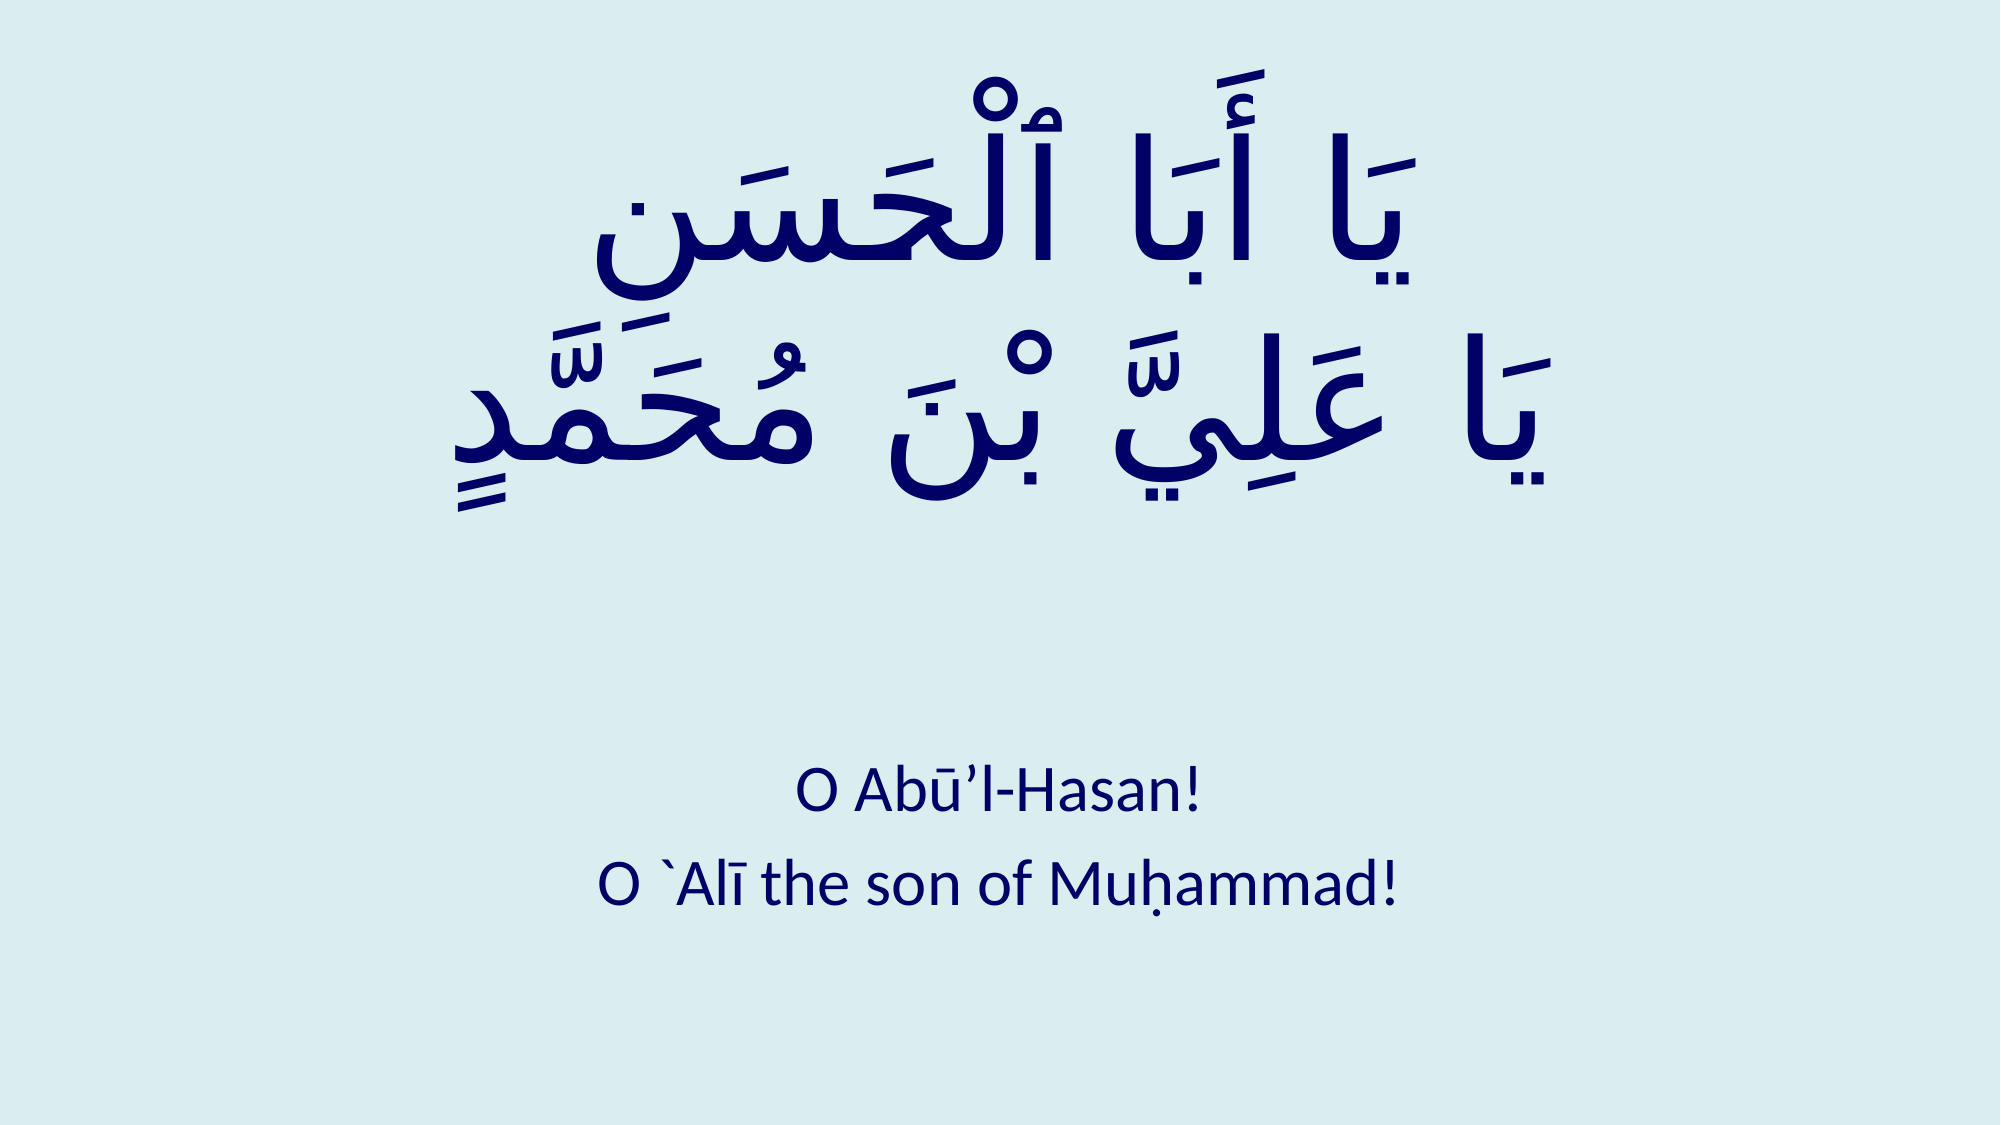

# يَا أَبَا ٱلْحَسَنِ يَا عَلِيَّ بْنَ مُحَمَّدٍ
O Abū’l-Hasan!
O `Alī the son of Muḥammad!